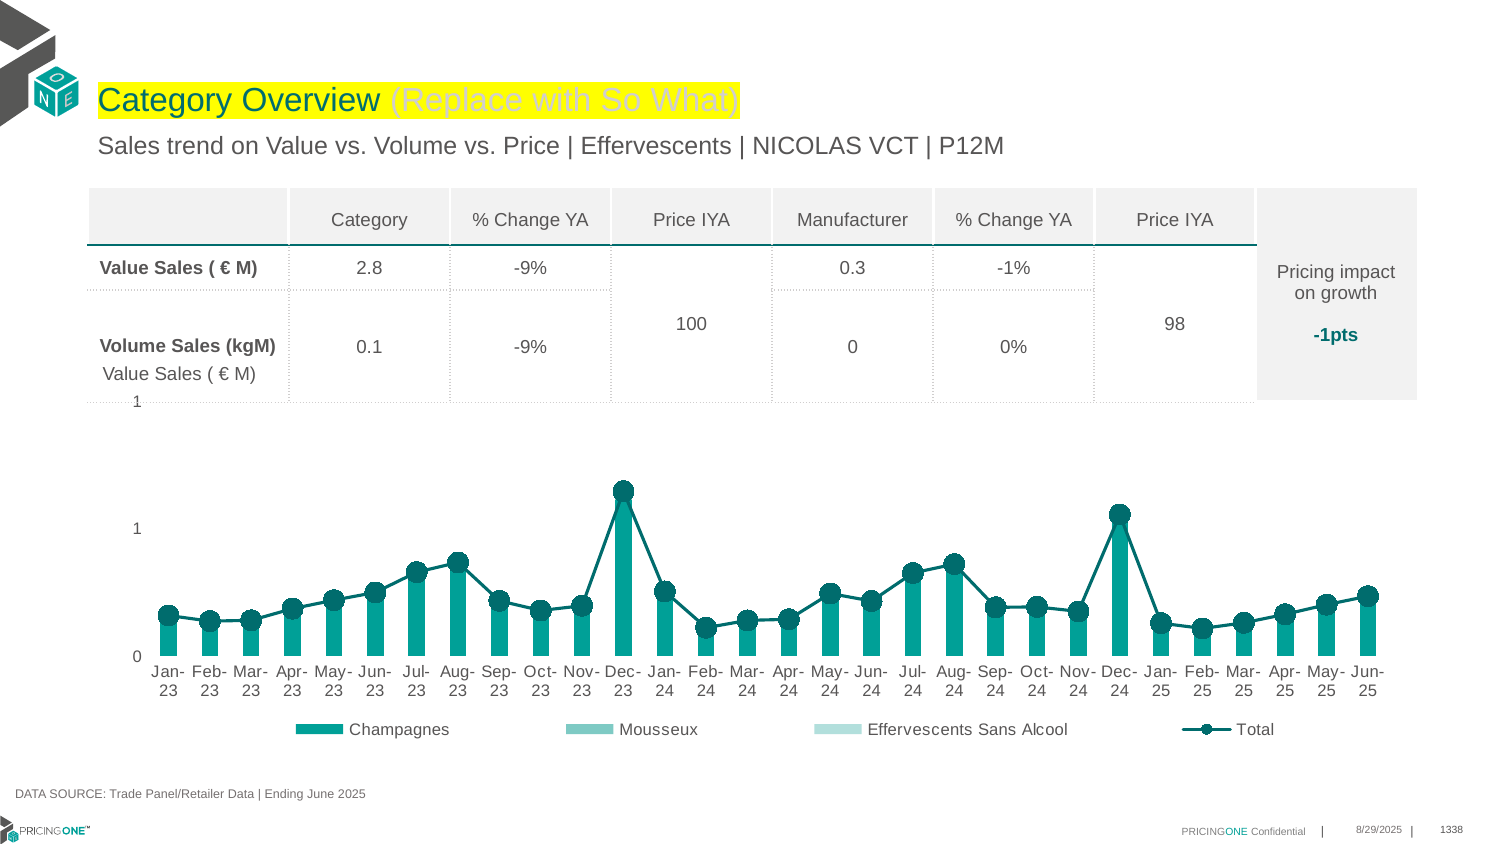

# Category Overview (Replace with So What)
Sales trend on Value vs. Volume vs. Price | Effervescents | NICOLAS VCT | P12M
|  | Category | % Change YA | Price IYA | Manufacturer | % Change YA | Price IYA | Pricing impact on growth -1pts |
| --- | --- | --- | --- | --- | --- | --- | --- |
| Value Sales ( € M) | 2.8 | -9% | 100 | 0.3 | -1% | 98 |  |
| Volume Sales (kgM) | 0.1 | -9% |  | 0 | 0% |  |  |
Value Sales ( € M)

### Chart

| Category | Champagnes | Mousseux | Effervescents Sans Alcool | Total |
|---|---|---|---|---|
| Jan-23 | 0.145849 | 0.012638 | 0.000388 | 0.158875 |
| Feb-23 | 0.125063 | 0.011498 | 0.000167 | 0.136728 |
| Mar-23 | 0.128882 | 0.01067 | 0.000263 | 0.139815 |
| Apr-23 | 0.168919 | 0.016307 | 0.000424 | 0.18565 |
| May-23 | 0.20025 | 0.018009 | 0.000647 | 0.218906 |
| Jun-23 | 0.229847 | 0.018868 | 0.000466 | 0.249181 |
| Jul-23 | 0.30599 | 0.021747 | 0.00086 | 0.328597 |
| Aug-23 | 0.338796 | 0.026972 | 0.001242 | 0.36701 |
| Sep-23 | 0.198483 | 0.017507 | 0.000434 | 0.216424 |
| Oct-23 | 0.16407 | 0.014039 | 0.000267 | 0.178376 |
| Nov-23 | 0.183861 | 0.013203 | 0.000137 | 0.197201 |
| Dec-23 | 0.612659 | 0.03117 | 0.002372 | 0.646201 |
| Jan-24 | 0.233993 | 0.017552 | 0.00159 | 0.253135 |
| Feb-24 | 0.098679 | 0.011474 | 0.00084 | 0.110993 |
| Mar-24 | 0.125807 | 0.012558 | 0.00125 | 0.139615 |
| Apr-24 | 0.129645 | 0.013457 | 0.00083 | 0.143932 |
| May-24 | 0.226839 | 0.017126 | 0.001081 | 0.245046 |
| Jun-24 | 0.197802 | 0.016057 | 0.001569 | 0.215428 |
| Jul-24 | 0.301224 | 0.021944 | 0.002297 | 0.325465 |
| Aug-24 | 0.33207 | 0.026158 | 0.002289 | 0.360517 |
| Sep-24 | 0.172824 | 0.016779 | 0.001331 | 0.190934 |
| Oct-24 | 0.175781 | 0.015585 | 0.001194 | 0.19256 |
| Nov-24 | 0.161429 | 0.012309 | 0.001072 | 0.17481 |
| Dec-24 | 0.524901 | 0.025283 | 0.004565 | 0.554749 |
| Jan-25 | 0.114958 | 0.011755 | 0.002001 | 0.128714 |
| Feb-25 | 0.095266 | 0.011598 | 0.001054 | 0.107918 |
| Mar-25 | 0.117156 | 0.011557 | 0.001539 | 0.130252 |
| Apr-25 | 0.144703 | 0.016374 | 0.002507 | 0.163584 |
| May-25 | 0.182604 | 0.016409 | 0.002257 | 0.20127 |
| Jun-25 | 0.216556 | 0.015722 | 0.002342 | 0.23462 |
DATA SOURCE: Trade Panel/Retailer Data | Ending June 2025

8/29/2025
1338